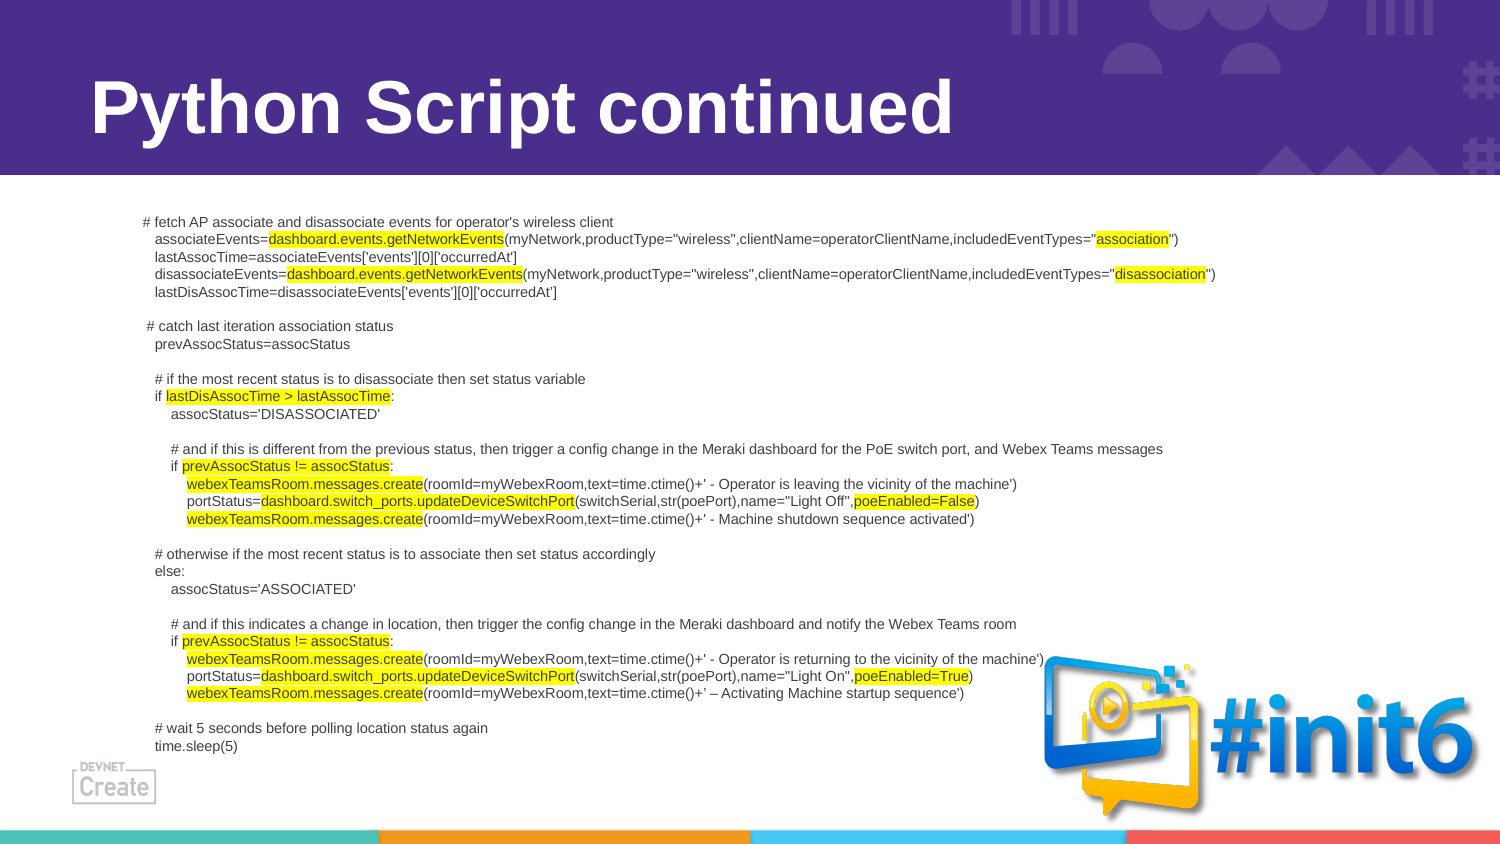

# Python Script continued
 # fetch AP associate and disassociate events for operator's wireless client
    associateEvents=dashboard.events.getNetworkEvents(myNetwork,productType="wireless",clientName=operatorClientName,includedEventTypes="association")
    lastAssocTime=associateEvents['events'][0]['occurredAt']
    disassociateEvents=dashboard.events.getNetworkEvents(myNetwork,productType="wireless",clientName=operatorClientName,includedEventTypes="disassociation")
    lastDisAssocTime=disassociateEvents['events'][0]['occurredAt’]

  # catch last iteration association status
    prevAssocStatus=assocStatus

    # if the most recent status is to disassociate then set status variable
    if lastDisAssocTime > lastAssocTime:
        assocStatus='DISASSOCIATED'

        # and if this is different from the previous status, then trigger a config change in the Meraki dashboard for the PoE switch port, and Webex Teams messages
        if prevAssocStatus != assocStatus:
            webexTeamsRoom.messages.create(roomId=myWebexRoom,text=time.ctime()+' - Operator is leaving the vicinity of the machine')
            portStatus=dashboard.switch_ports.updateDeviceSwitchPort(switchSerial,str(poePort),name="Light Off",poeEnabled=False)
            webexTeamsRoom.messages.create(roomId=myWebexRoom,text=time.ctime()+' - Machine shutdown sequence activated')

    # otherwise if the most recent status is to associate then set status accordingly
    else:
        assocStatus='ASSOCIATED'

        # and if this indicates a change in location, then trigger the config change in the Meraki dashboard and notify the Webex Teams room
        if prevAssocStatus != assocStatus:
            webexTeamsRoom.messages.create(roomId=myWebexRoom,text=time.ctime()+' - Operator is returning to the vicinity of the machine')
            portStatus=dashboard.switch_ports.updateDeviceSwitchPort(switchSerial,str(poePort),name="Light On",poeEnabled=True)
            webexTeamsRoom.messages.create(roomId=myWebexRoom,text=time.ctime()+’ – Activating Machine startup sequence')

    # wait 5 seconds before polling location status again
    time.sleep(5)